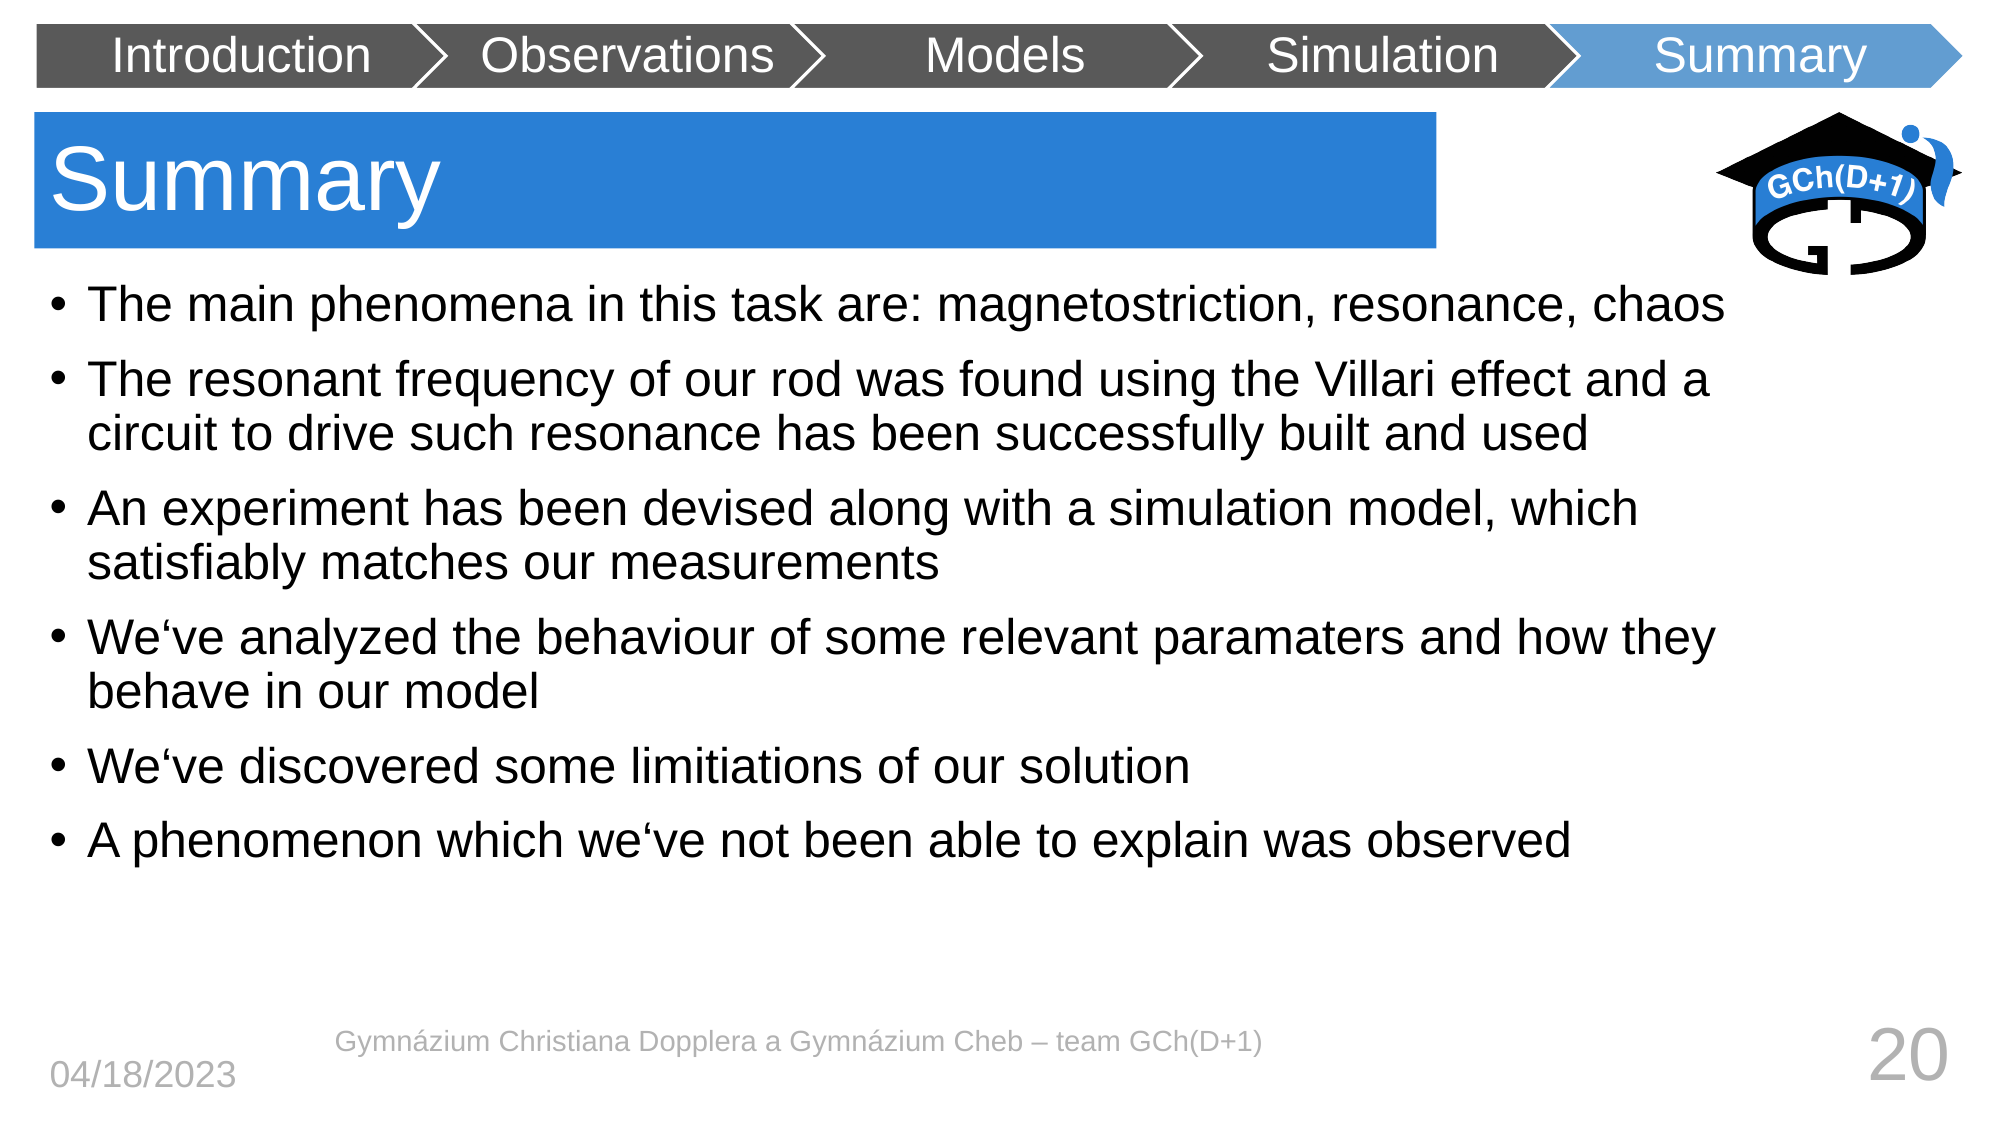

Introduction
Observations
Models
Simulation
Summary
# Summary
The main phenomena in this task are: magnetostriction, resonance, chaos
The resonant frequency of our rod was found using the Villari effect and a circuit to drive such resonance has been successfully built and used
An experiment has been devised along with a simulation model, which satisfiably matches our measurements
We‘ve analyzed the behaviour of some relevant paramaters and how they behave in our model
We‘ve discovered some limitiations of our solution
A phenomenon which we‘ve not been able to explain was observed

04/18/2023
  Gymnázium Christiana Dopplera a Gymnázium Cheb – team GCh(D+1)
20